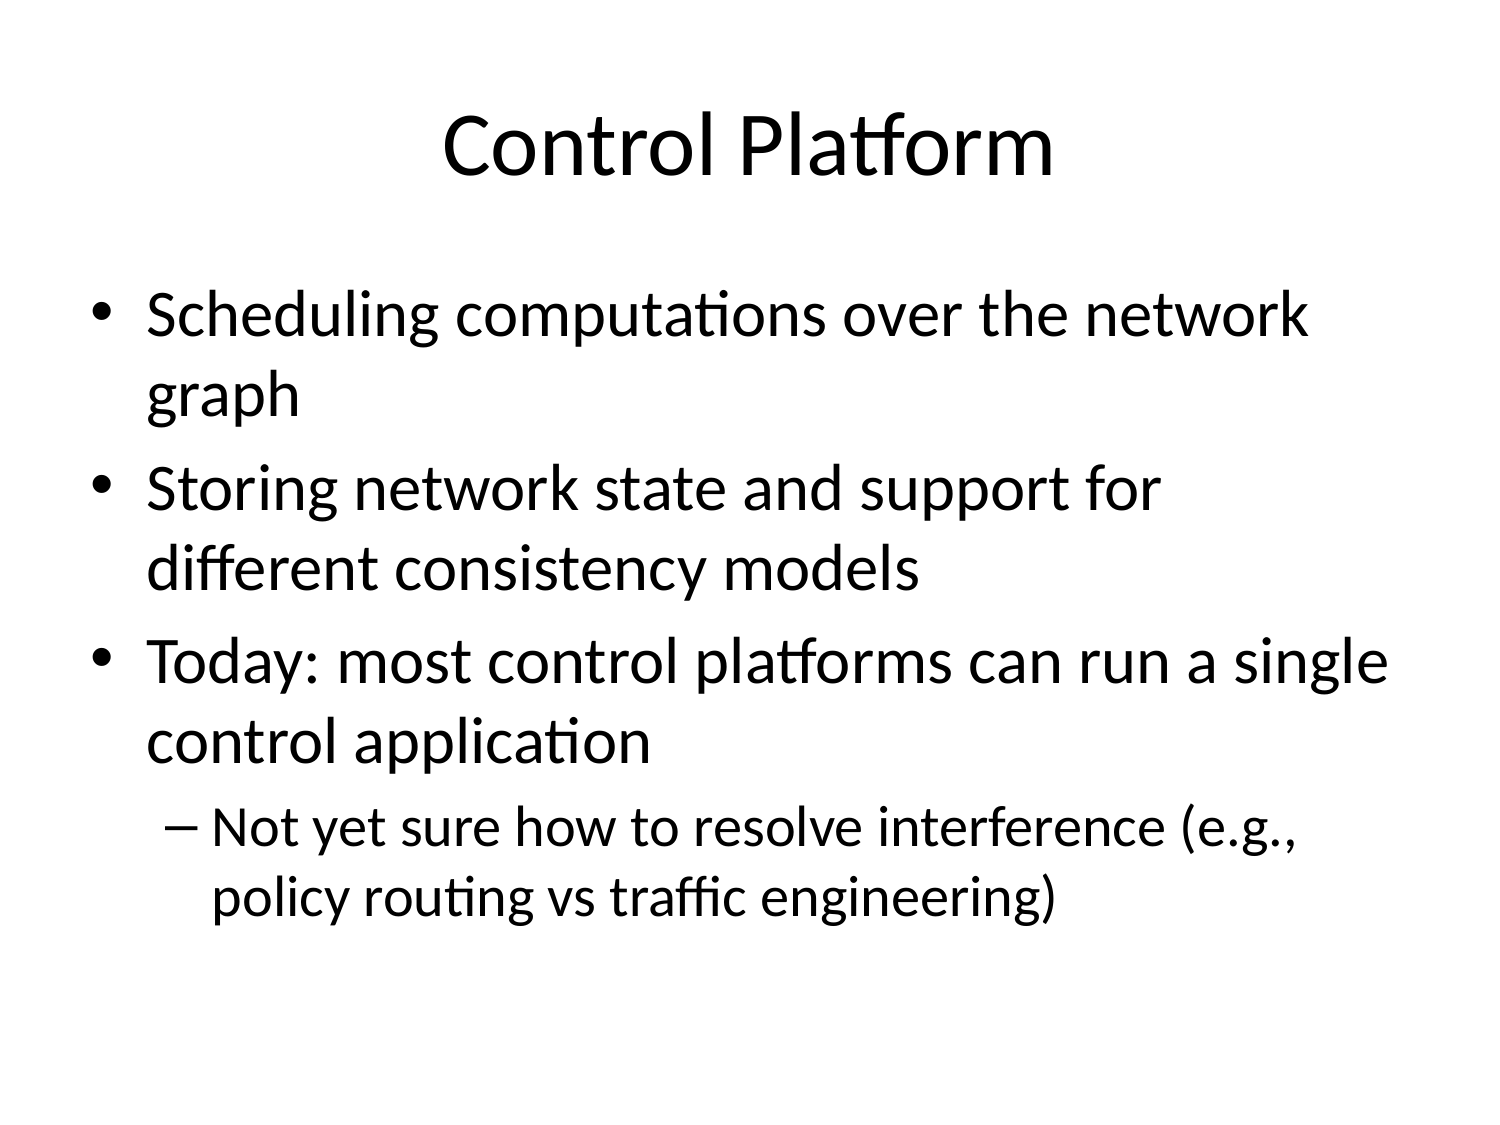

# Control Platform
Scheduling computations over the network graph
Storing network state and support for different consistency models
Today: most control platforms can run a single control application
Not yet sure how to resolve interference (e.g., policy routing vs traffic engineering)